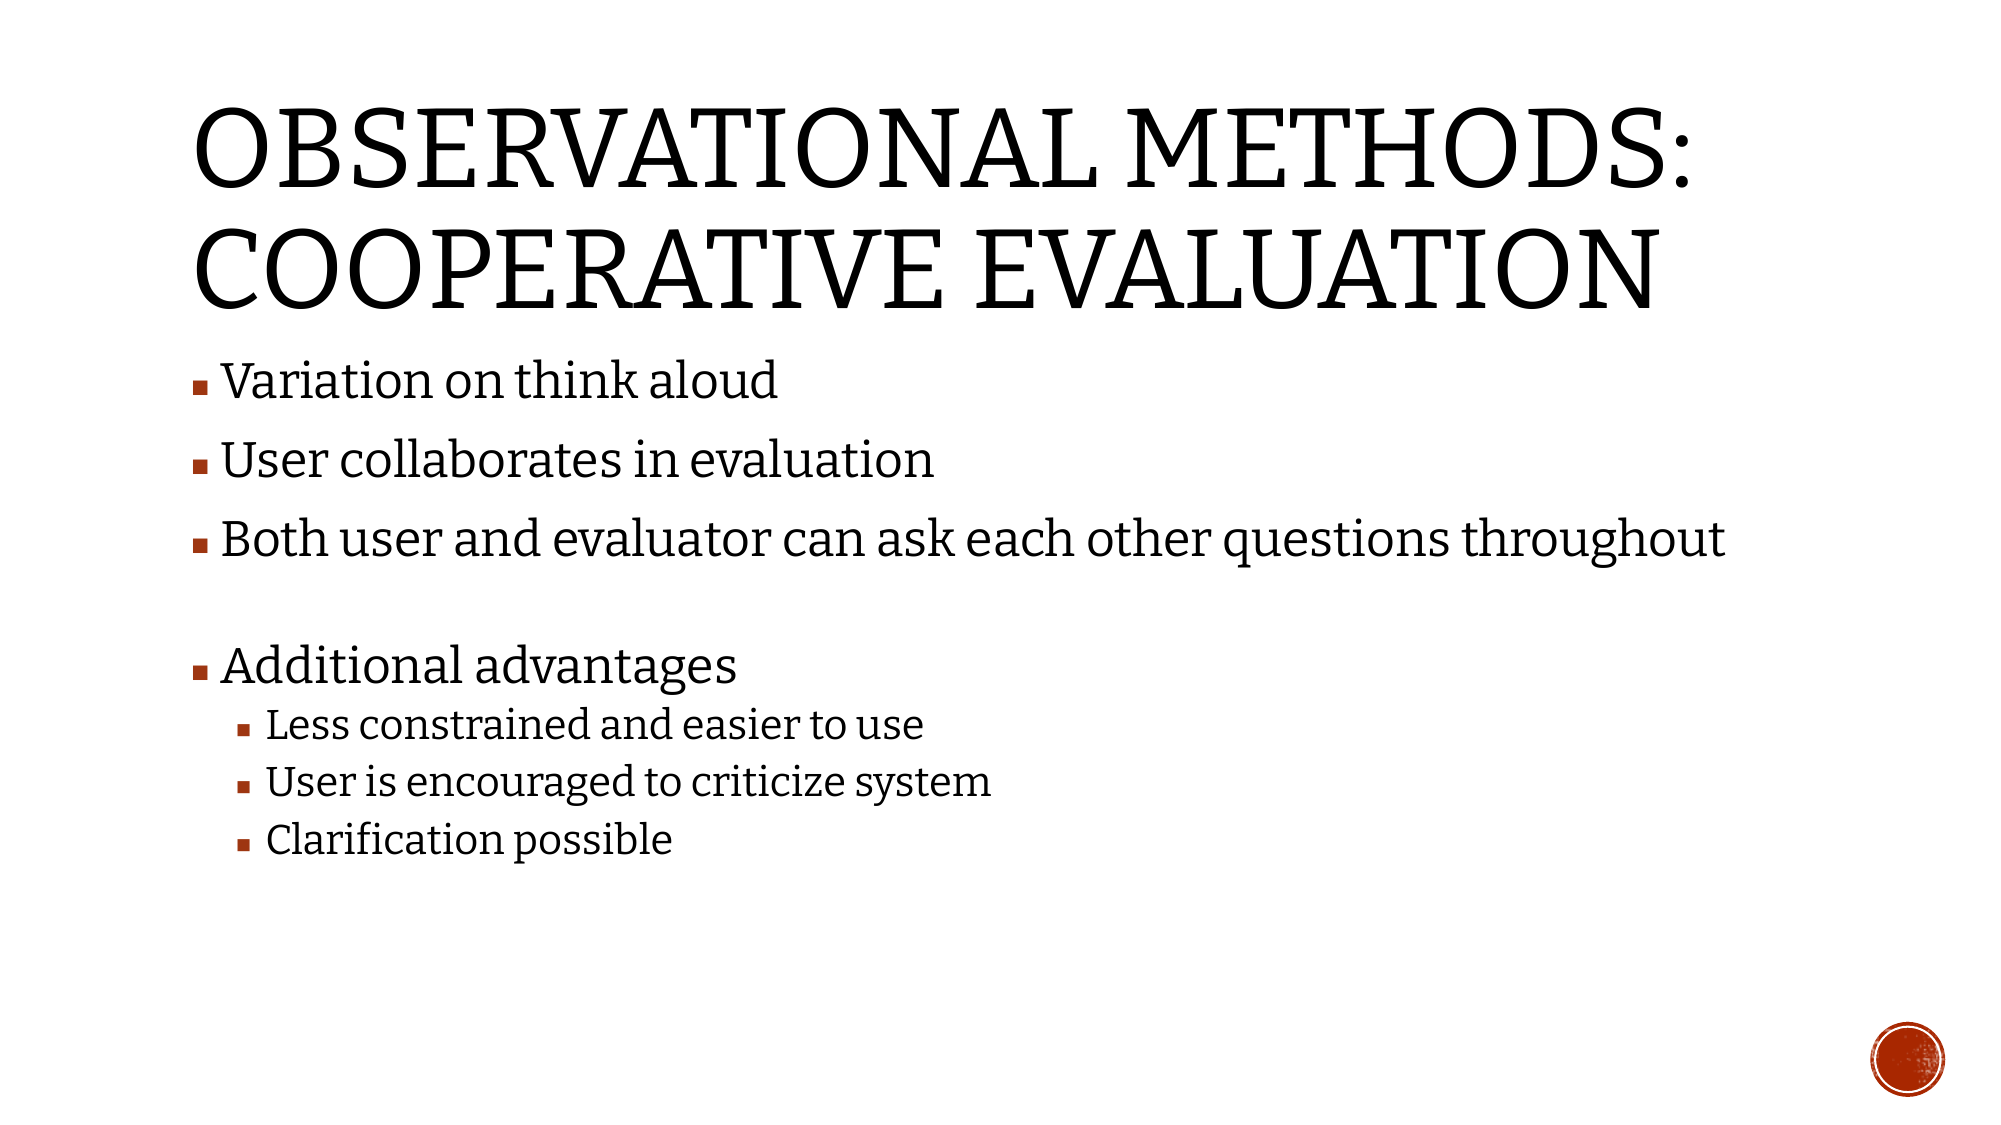

# OBSERVATIONAL METHODS: COOPERATIVE EVALUATION
Variation on think aloud
User collaborates in evaluation
Both user and evaluator can ask each other questions throughout

Additional advantages
Less constrained and easier to use
User is encouraged to criticize system
Clarification possible